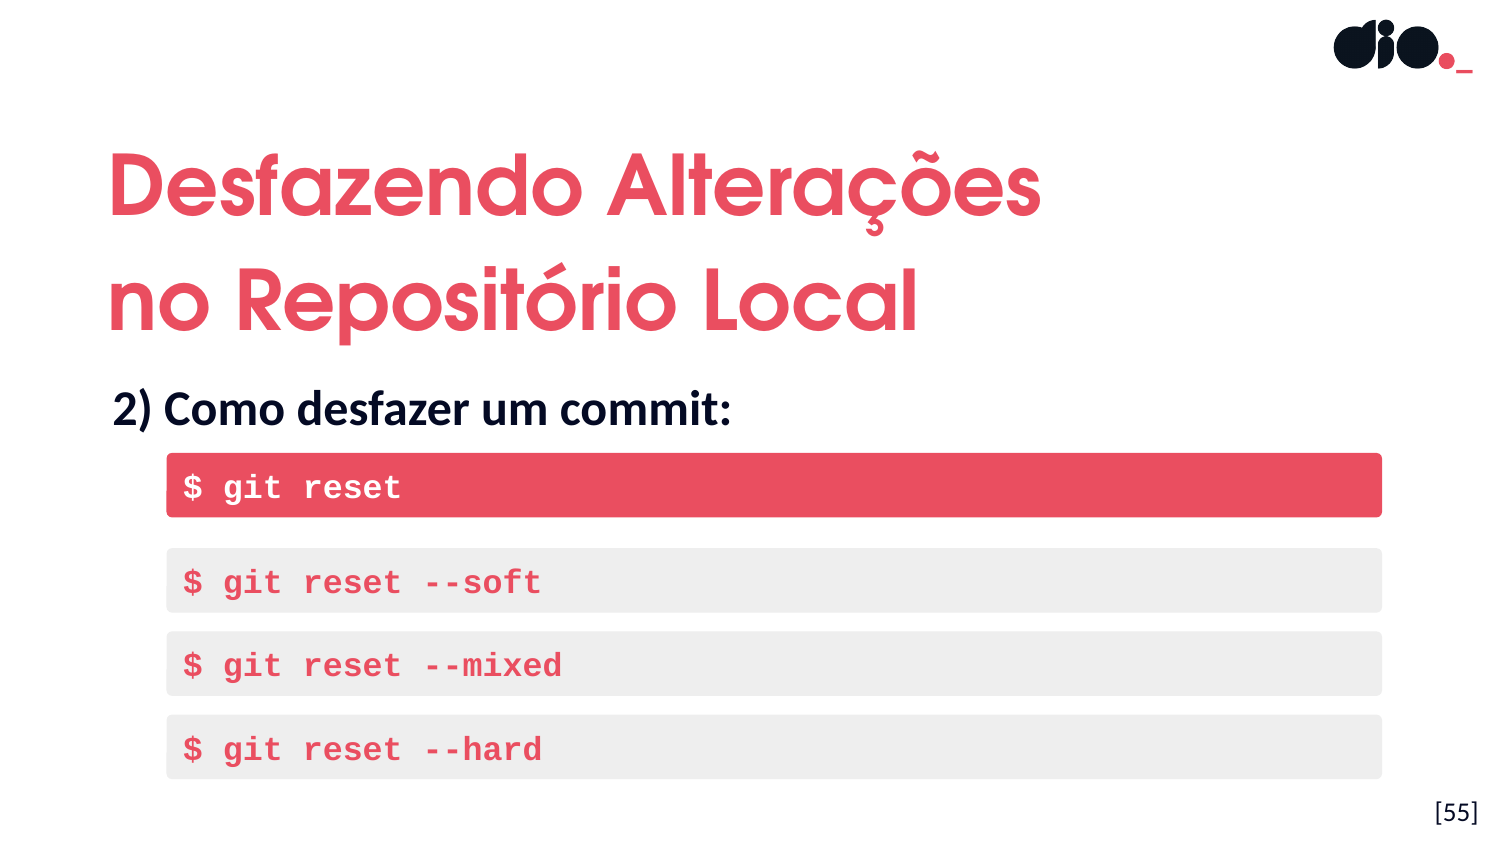

Desfazendo Alterações no Repositório Local
2) Como desfazer um commit:
$ git reset
$ git reset --soft
$ git reset --mixed
$ git reset --hard
[55]